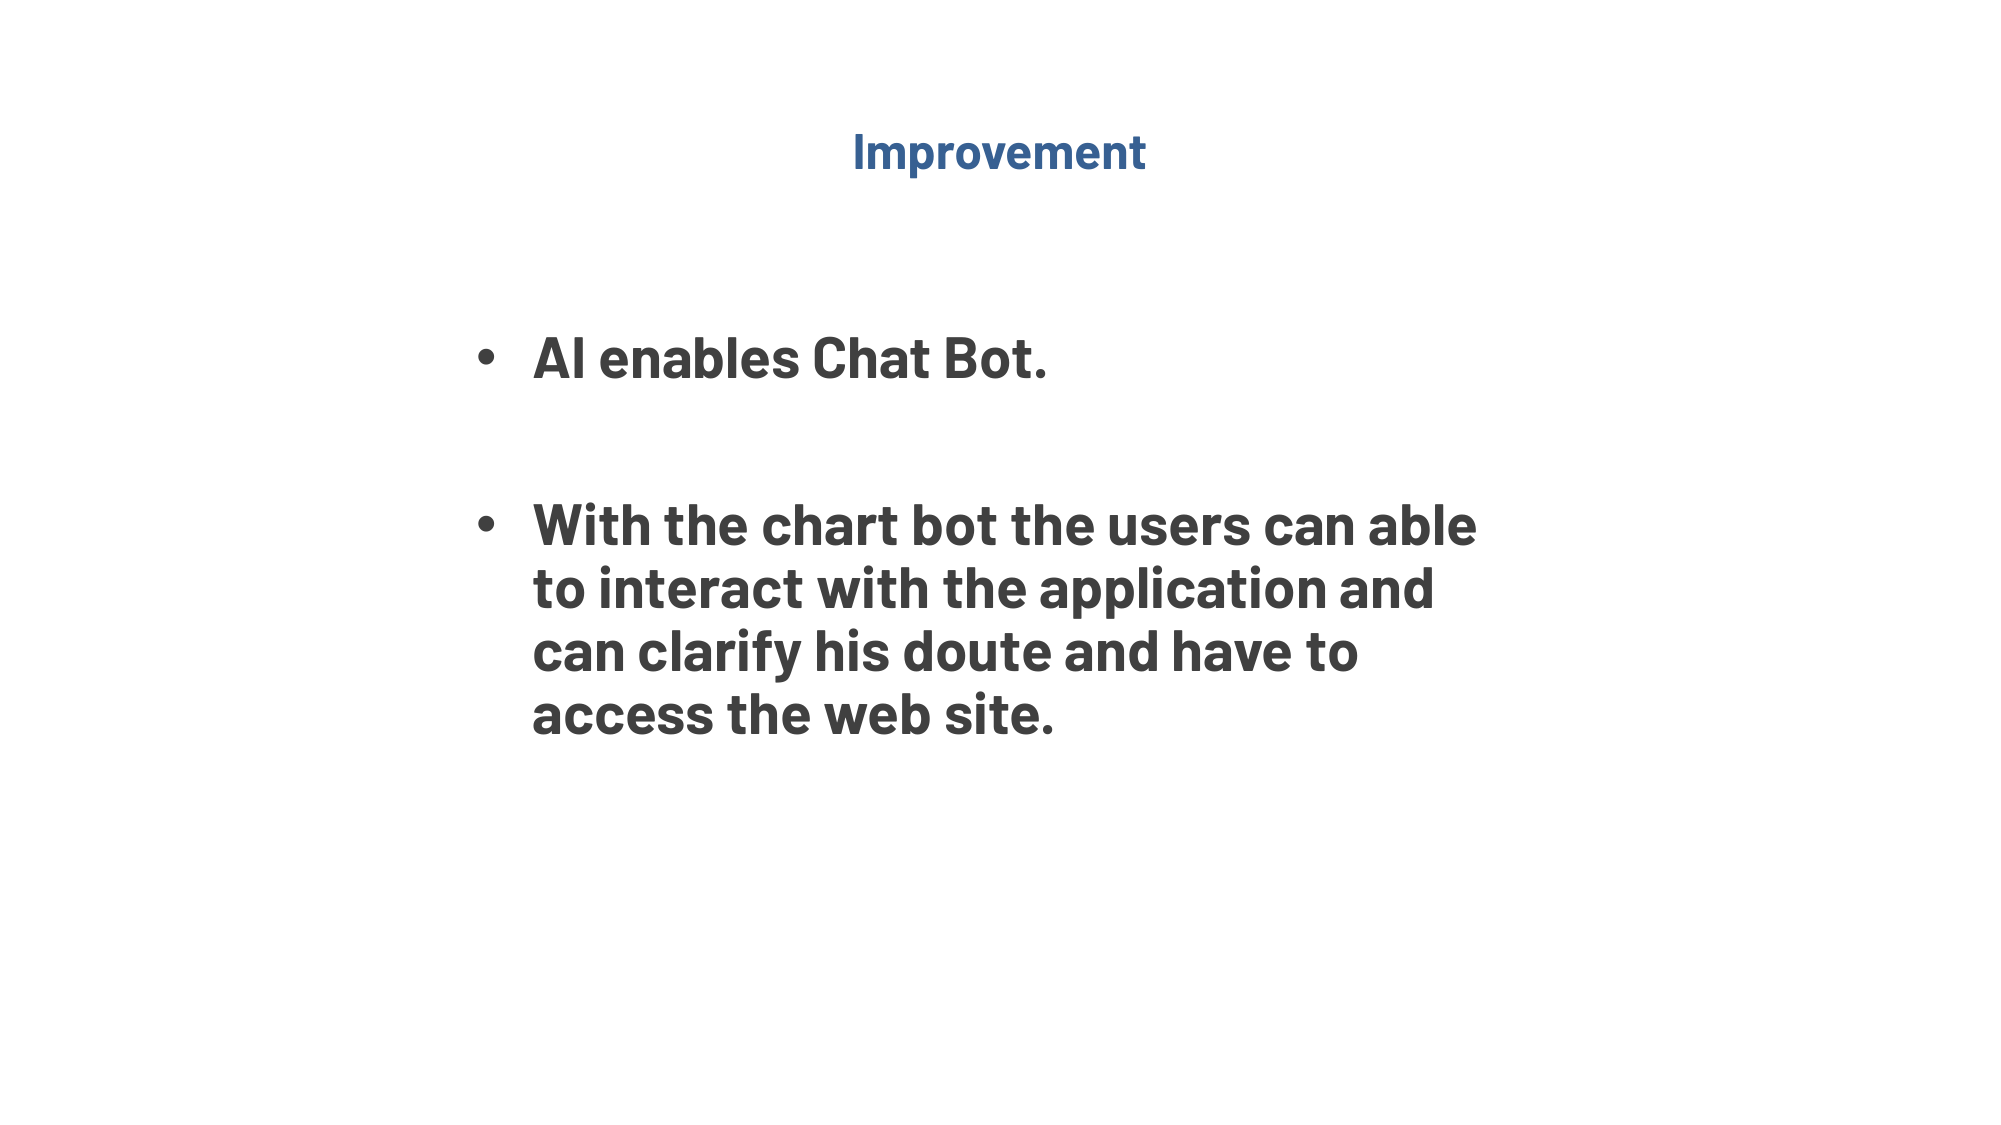

Improvement
AI enables Chat Bot.

With the chart bot the users can able to interact with the application and can clarify his doute and have to access the web site.